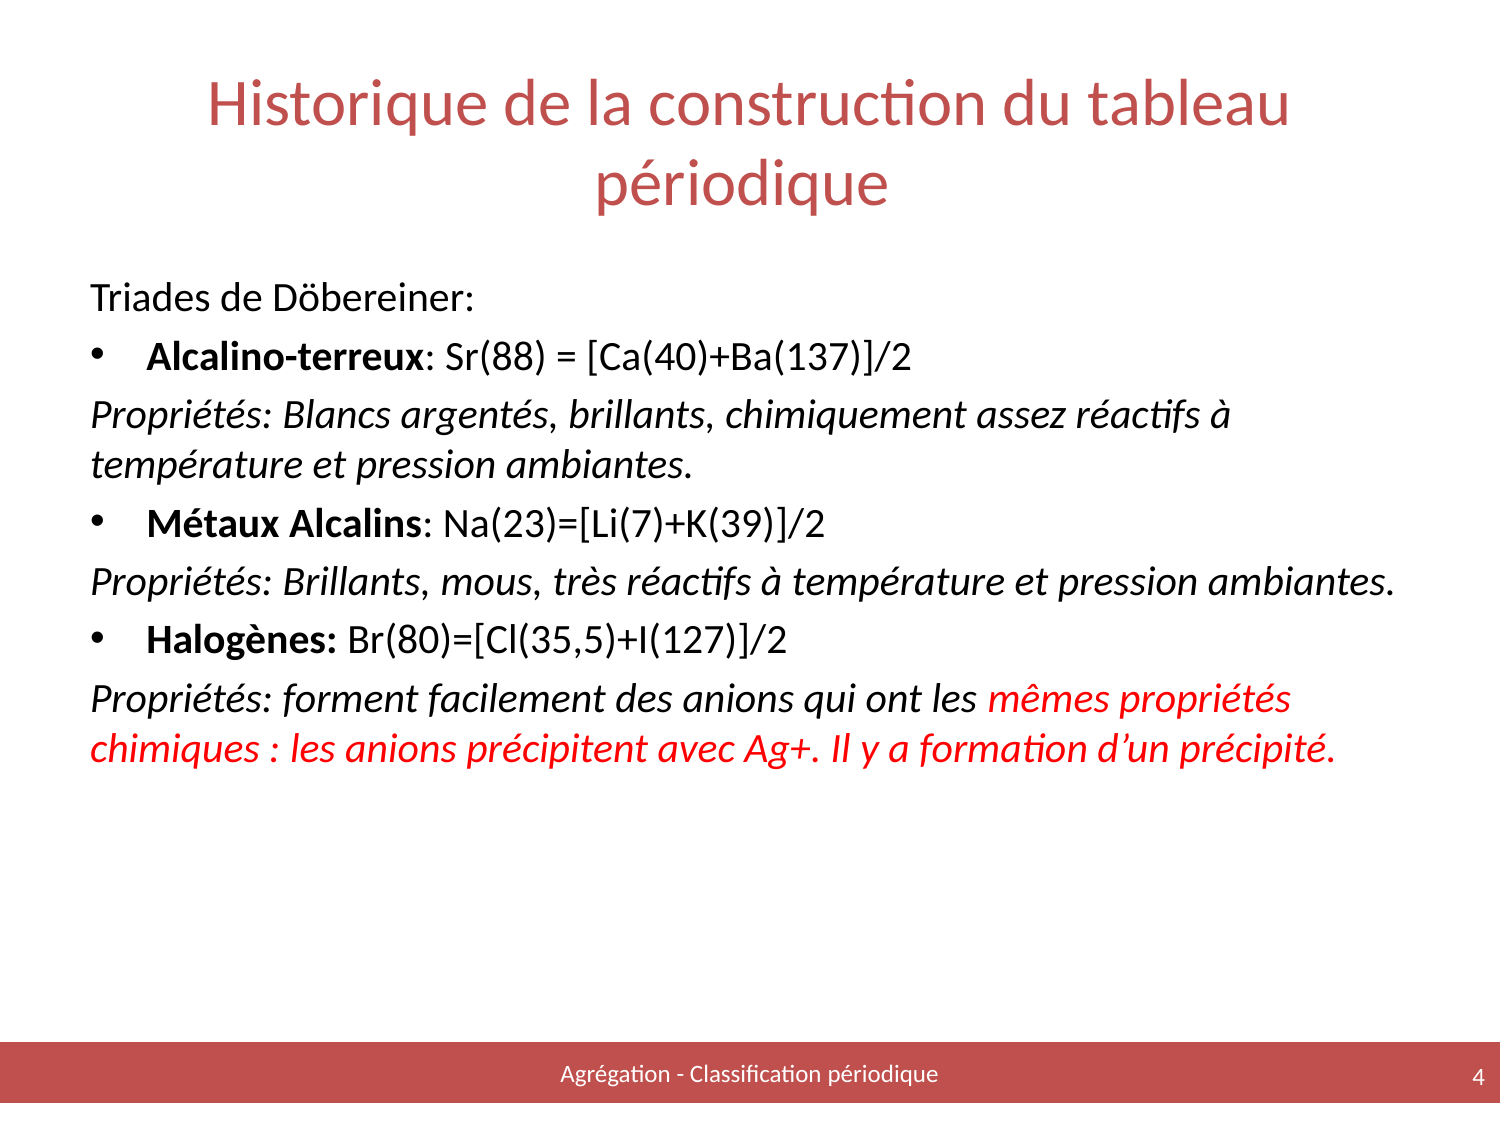

# Historique de la construction du tableau périodique
Triades de Döbereiner:
Alcalino-terreux: Sr(88) = [Ca(40)+Ba(137)]/2
Propriétés: Blancs argentés, brillants, chimiquement assez réactifs à température et pression ambiantes.
Métaux Alcalins: Na(23)=[Li(7)+K(39)]/2
Propriétés: Brillants, mous, très réactifs à température et pression ambiantes.
Halogènes: Br(80)=[Cl(35,5)+I(127)]/2
Propriétés: forment facilement des anions qui ont les mêmes propriétés chimiques : les anions précipitent avec Ag+. Il y a formation d’un précipité.

Agrégation - Classification périodique
4